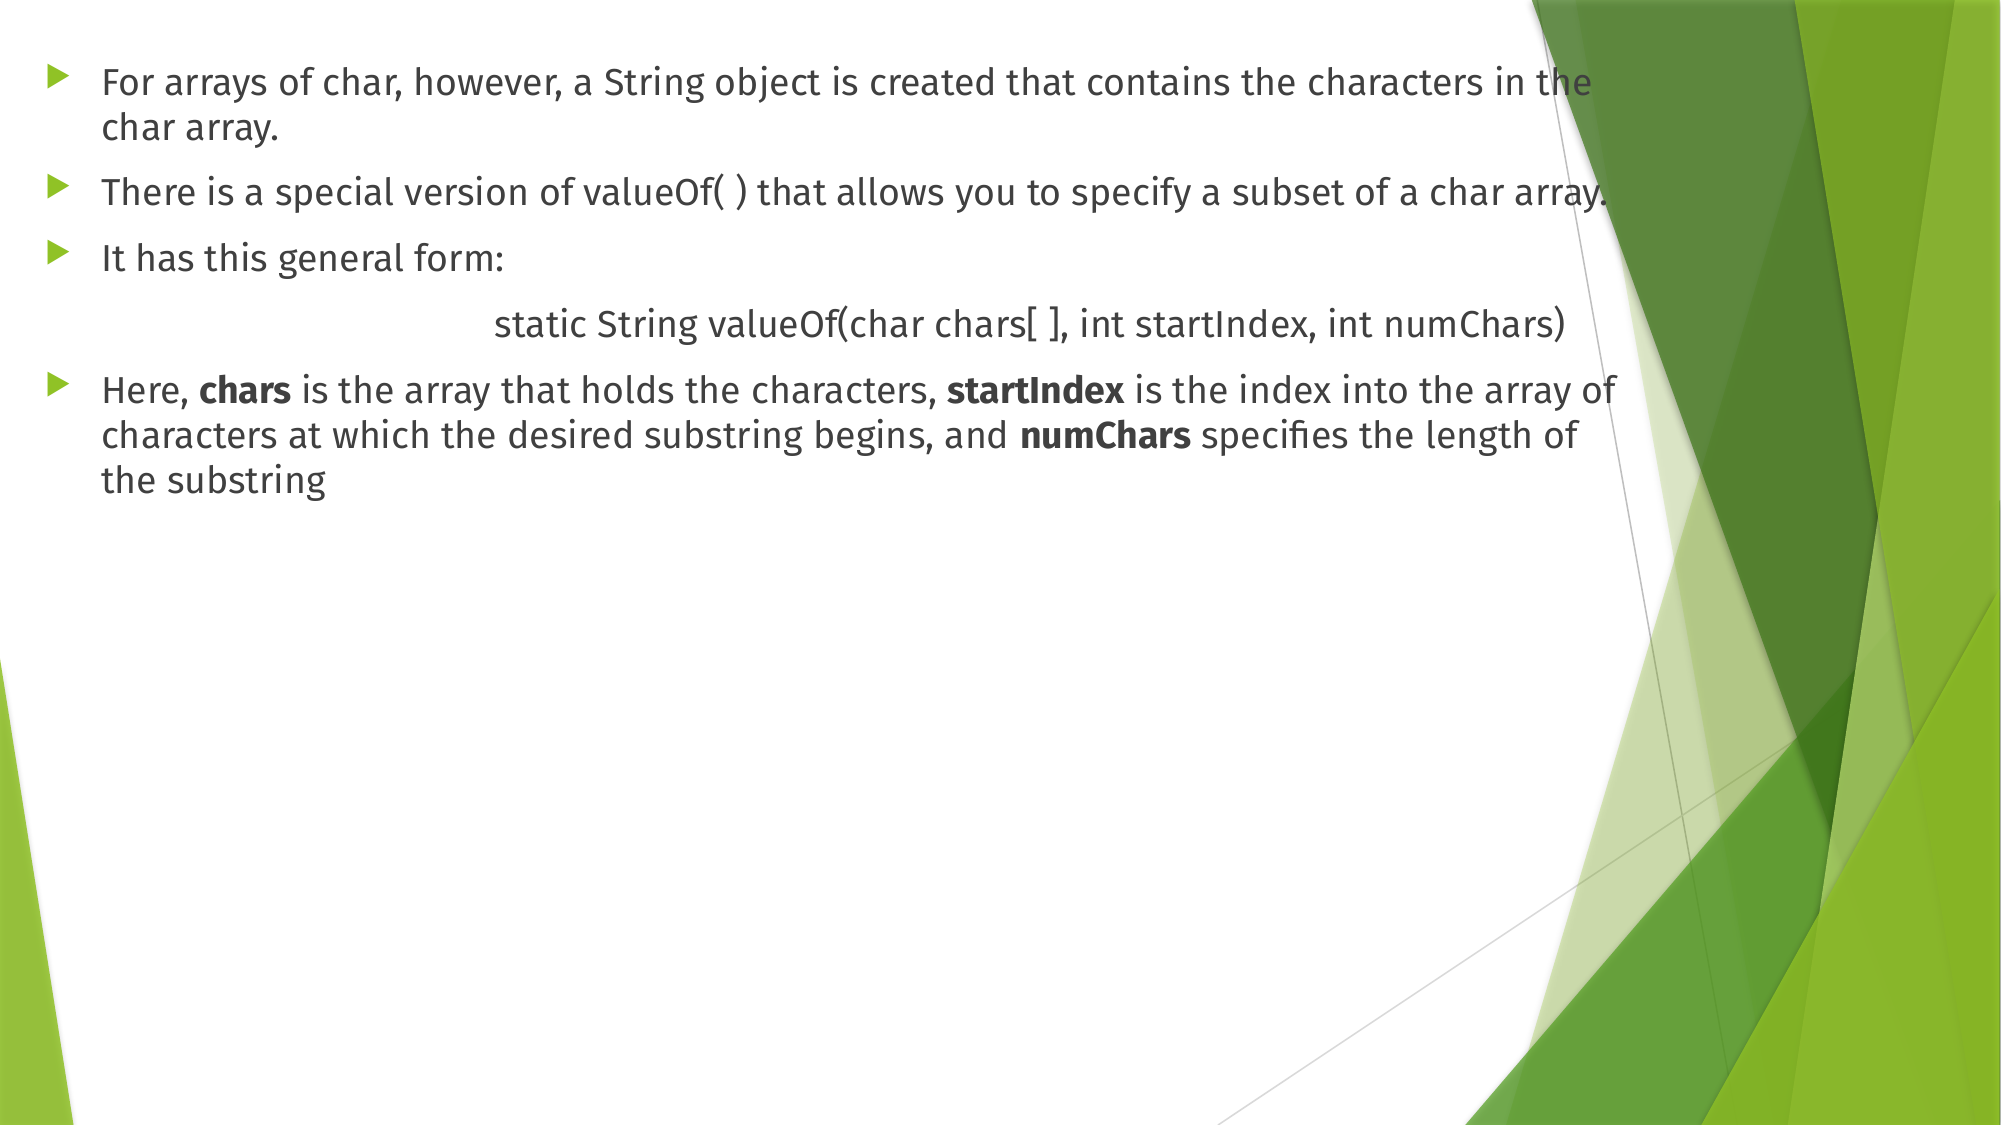

For arrays of char, however, a String object is created that contains the characters in the char array.
There is a special version of valueOf( ) that allows you to specify a subset of a char array.
It has this general form:
			static String valueOf(char chars[ ], int startIndex, int numChars)
Here, chars is the array that holds the characters, startIndex is the index into the array of characters at which the desired substring begins, and numChars specifies the length of the substring